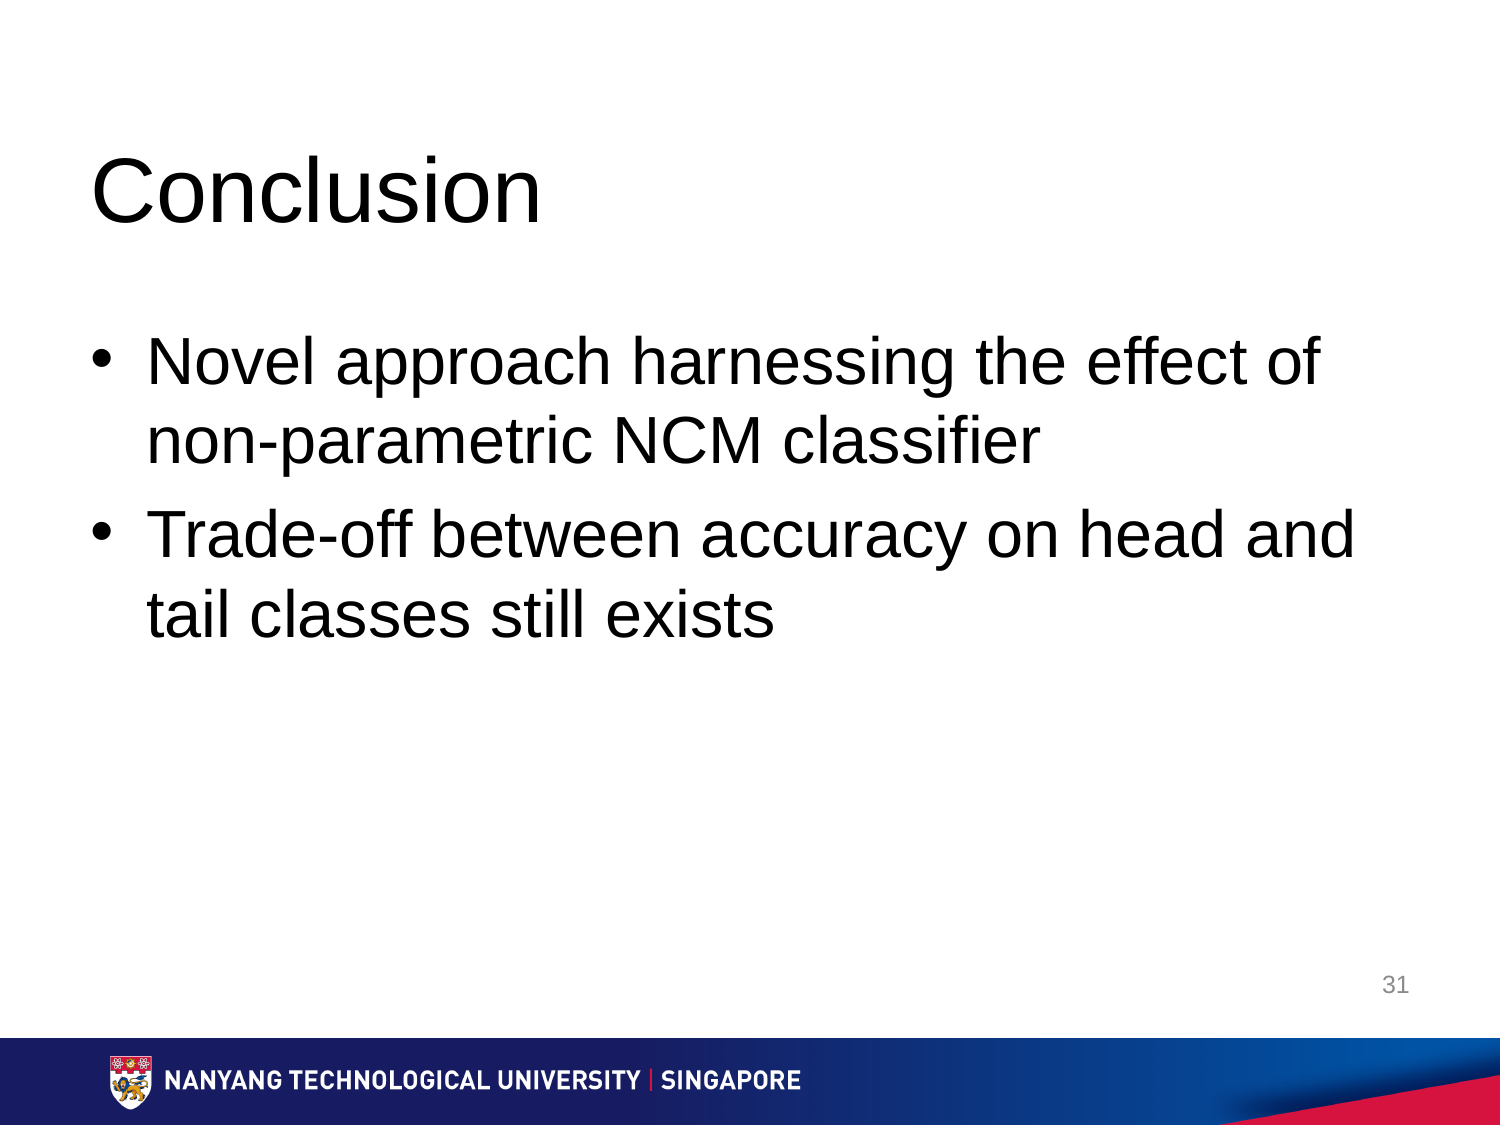

# Conclusion
Novel approach harnessing the effect of non-parametric NCM classifier
Trade-off between accuracy on head and tail classes still exists
31